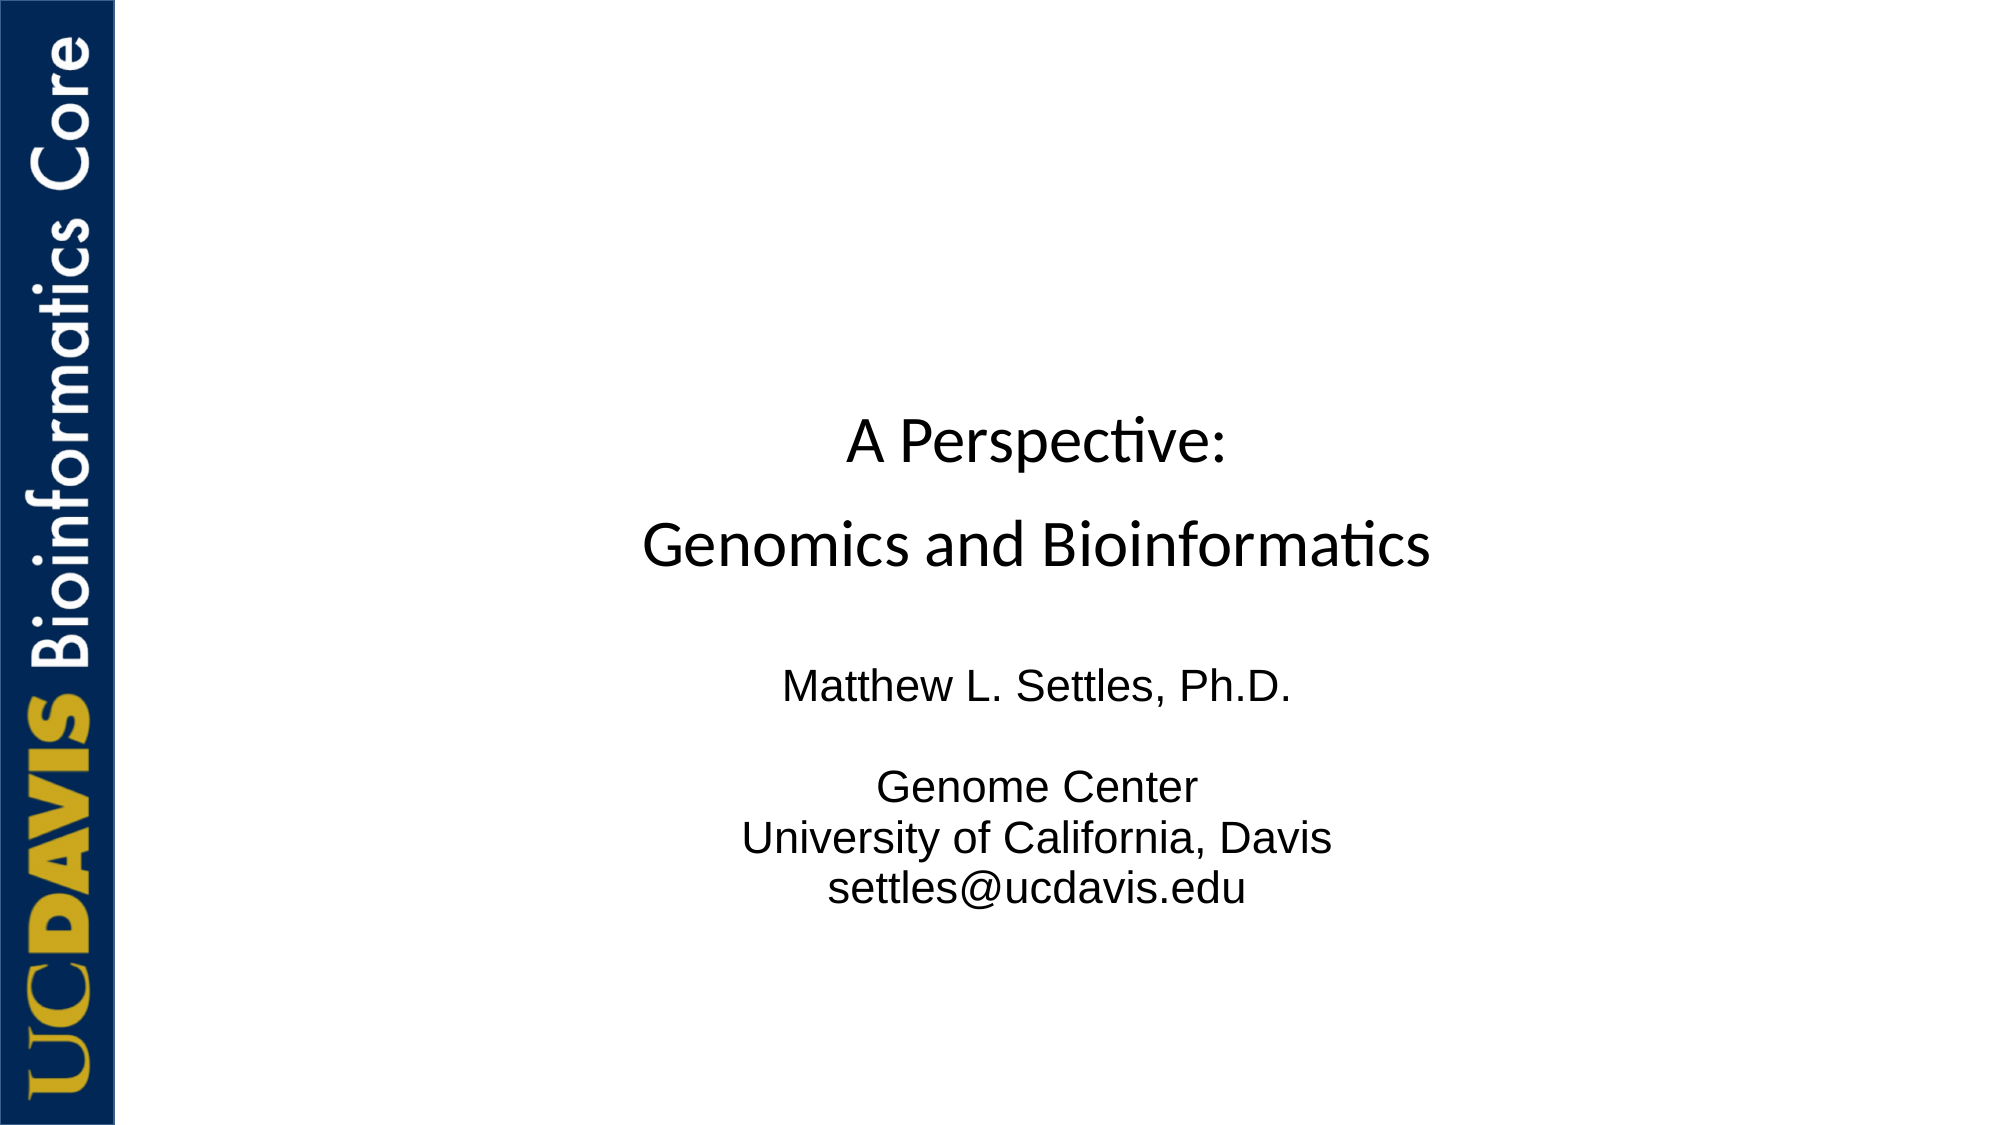

A Perspective:
Genomics and Bioinformatics

Matthew L. Settles, Ph.D.

Genome Center
University of California, Davis
settles@ucdavis.edu